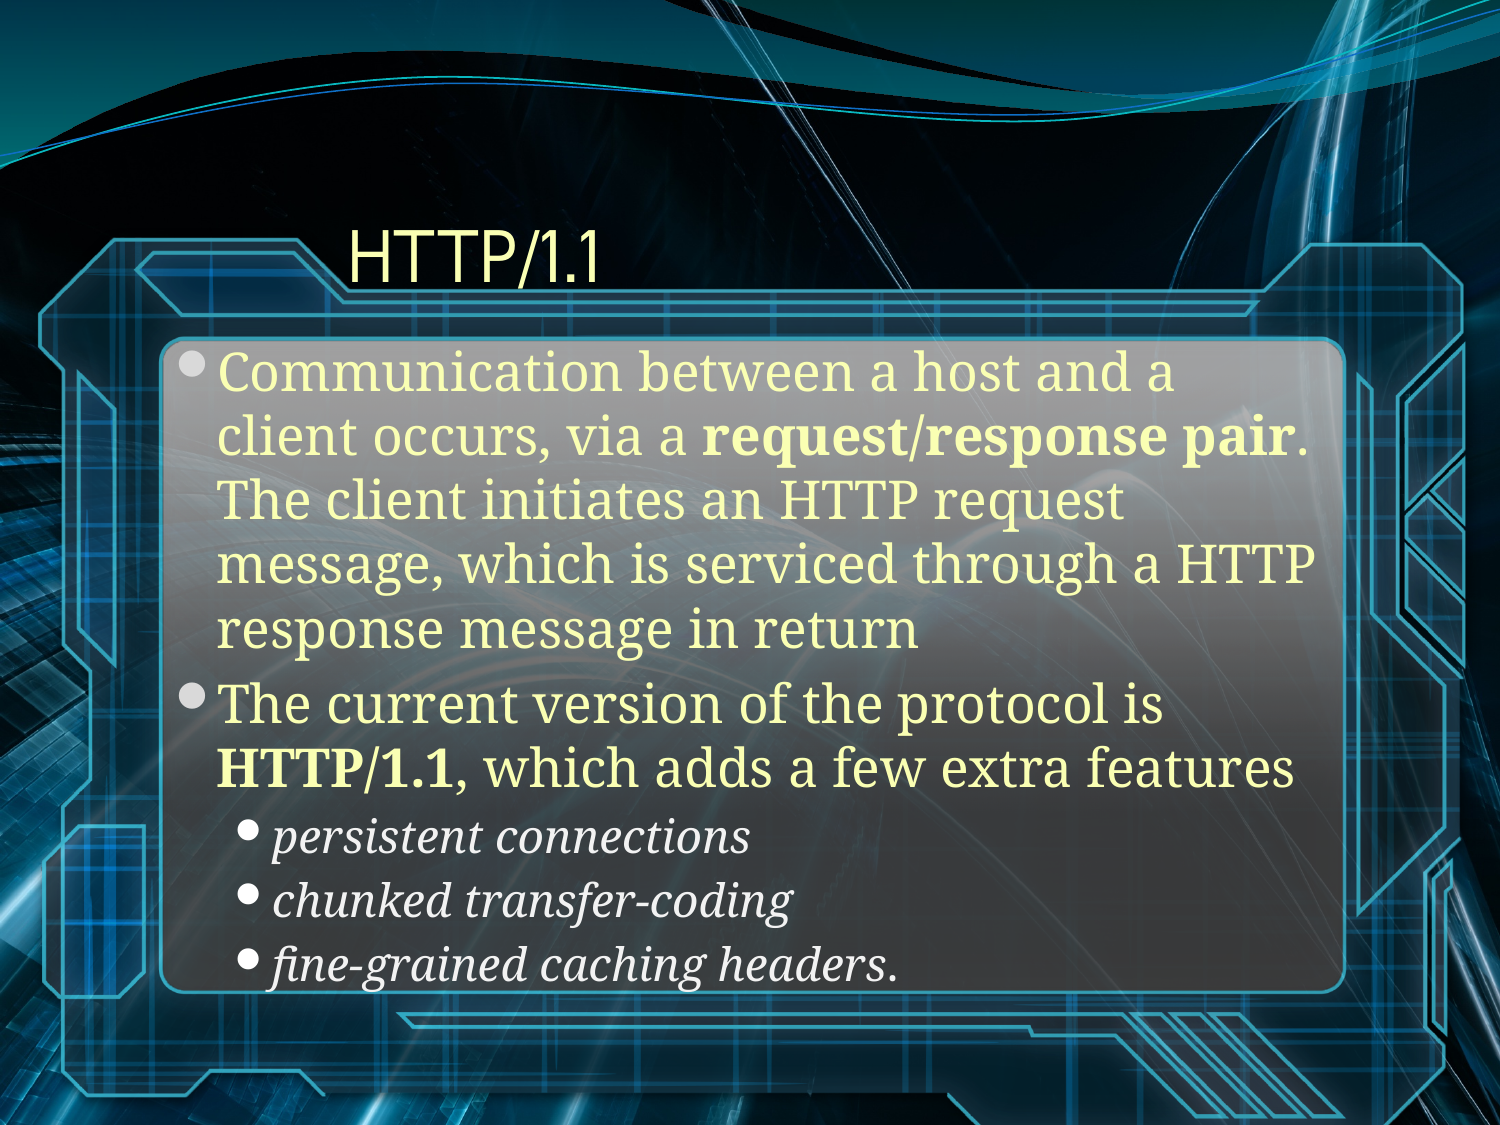

# HTTP/1.1
Communication between a host and a client occurs, via a request/response pair. The client initiates an HTTP request message, which is serviced through a HTTP response message in return
The current version of the protocol is HTTP/1.1, which adds a few extra features
persistent connections
chunked transfer-coding
fine-grained caching headers.